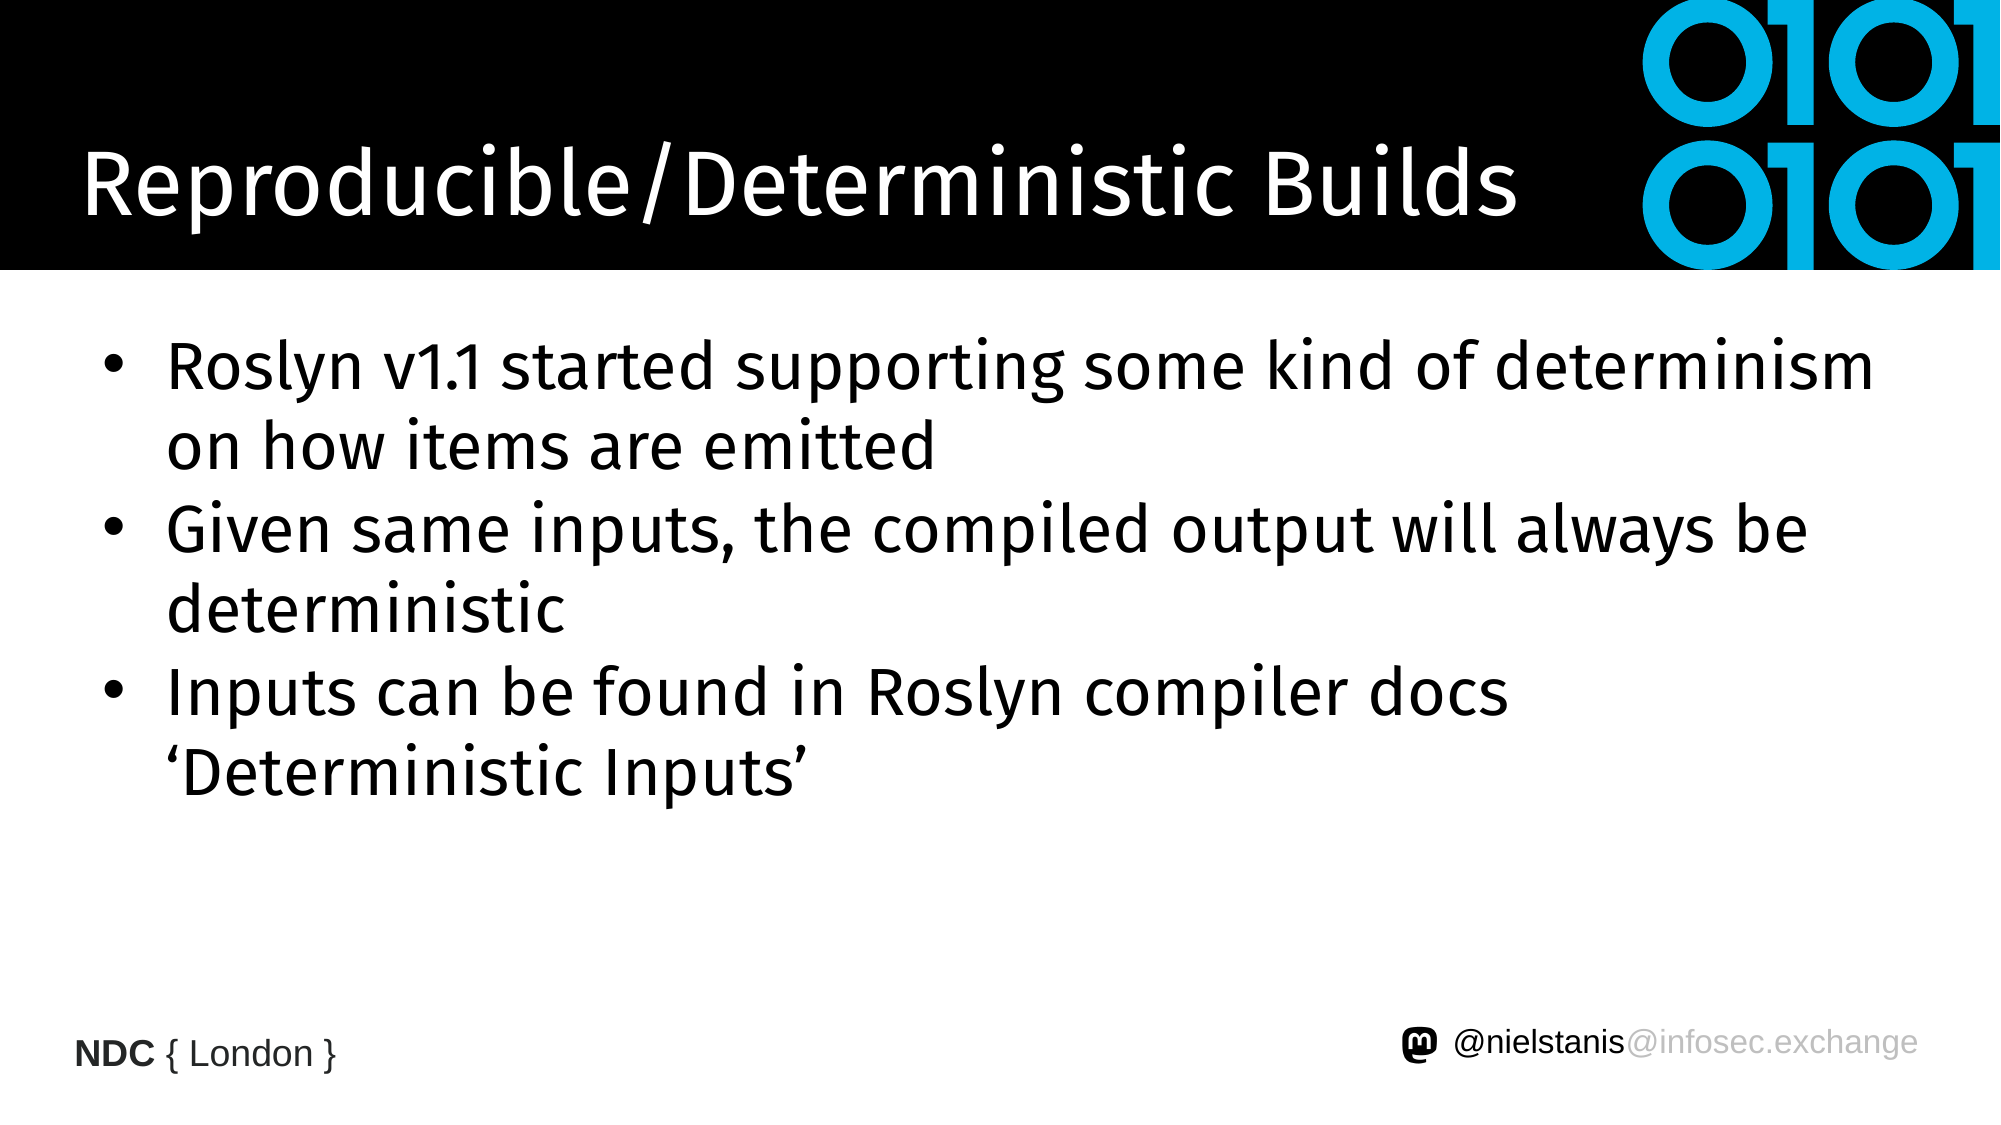

# Reproducible/Deterministic Builds
Roslyn v1.1 started supporting some kind of determinism on how items are emitted
Given same inputs, the compiled output will always be deterministic
Inputs can be found in Roslyn compiler docs ‘Deterministic Inputs’